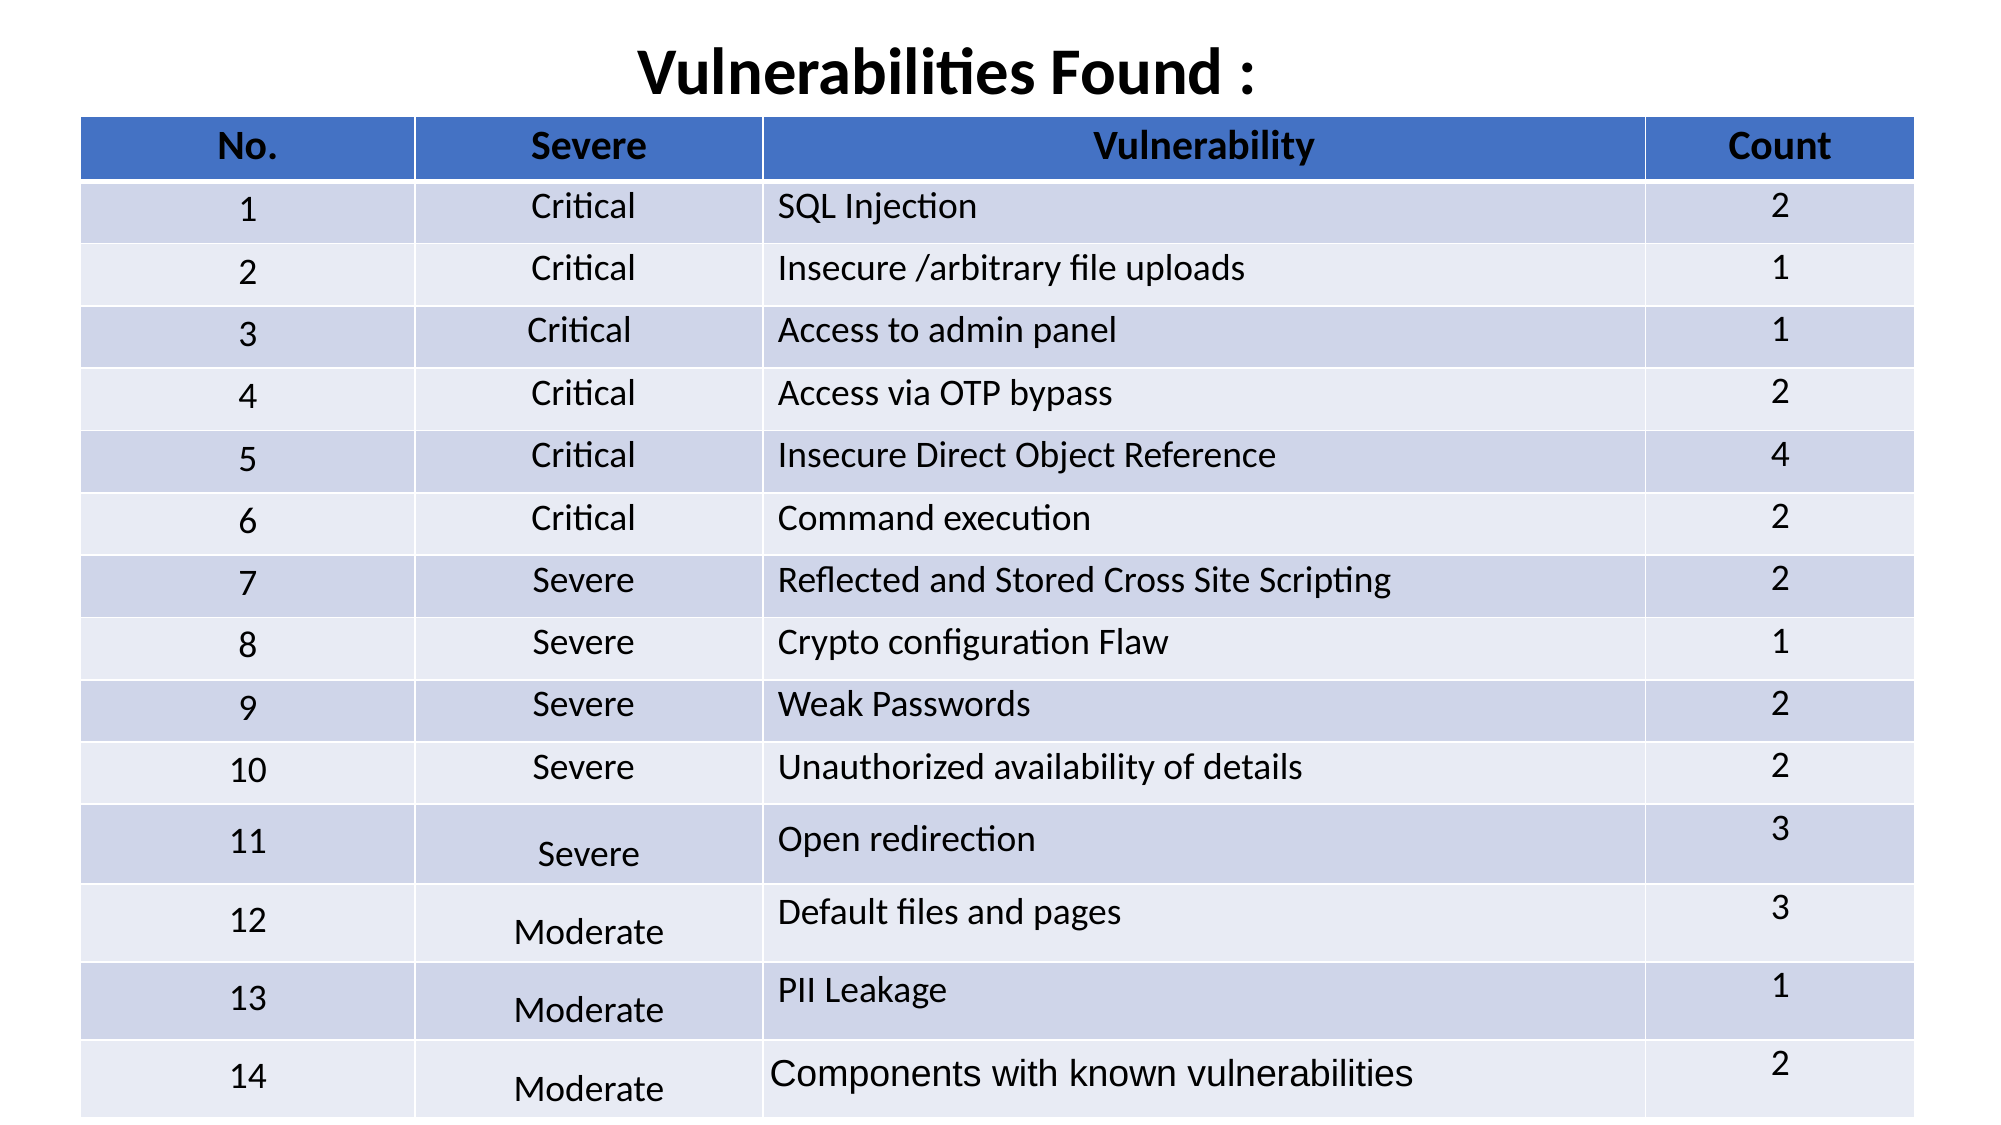

Vulnerabilities Found :
| No. | Severe | Vulnerability | Count |
| --- | --- | --- | --- |
| 1 | Critical | SQL Injection | 2 |
| 2 | Critical | Insecure /arbitrary file uploads | 1 |
| 3 | Critical | Access to admin panel | 1 |
| 4 | Critical | Access via OTP bypass | 2 |
| 5 | Critical | Insecure Direct Object Reference | 4 |
| 6 | Critical | Command execution | 2 |
| 7 | Severe | Reflected and Stored Cross Site Scripting | 2 |
| 8 | Severe | Crypto configuration Flaw | 1 |
| 9 | Severe | Weak Passwords | 2 |
| 10 | Severe | Unauthorized availability of details | 2 |
| 11 | Severe | Open redirection | 3 |
| 12 | Moderate | Default files and pages | 3 |
| 13 | Moderate | PII Leakage | 1 |
| 14 | Moderate | Components with known vulnerabilities | 2 |